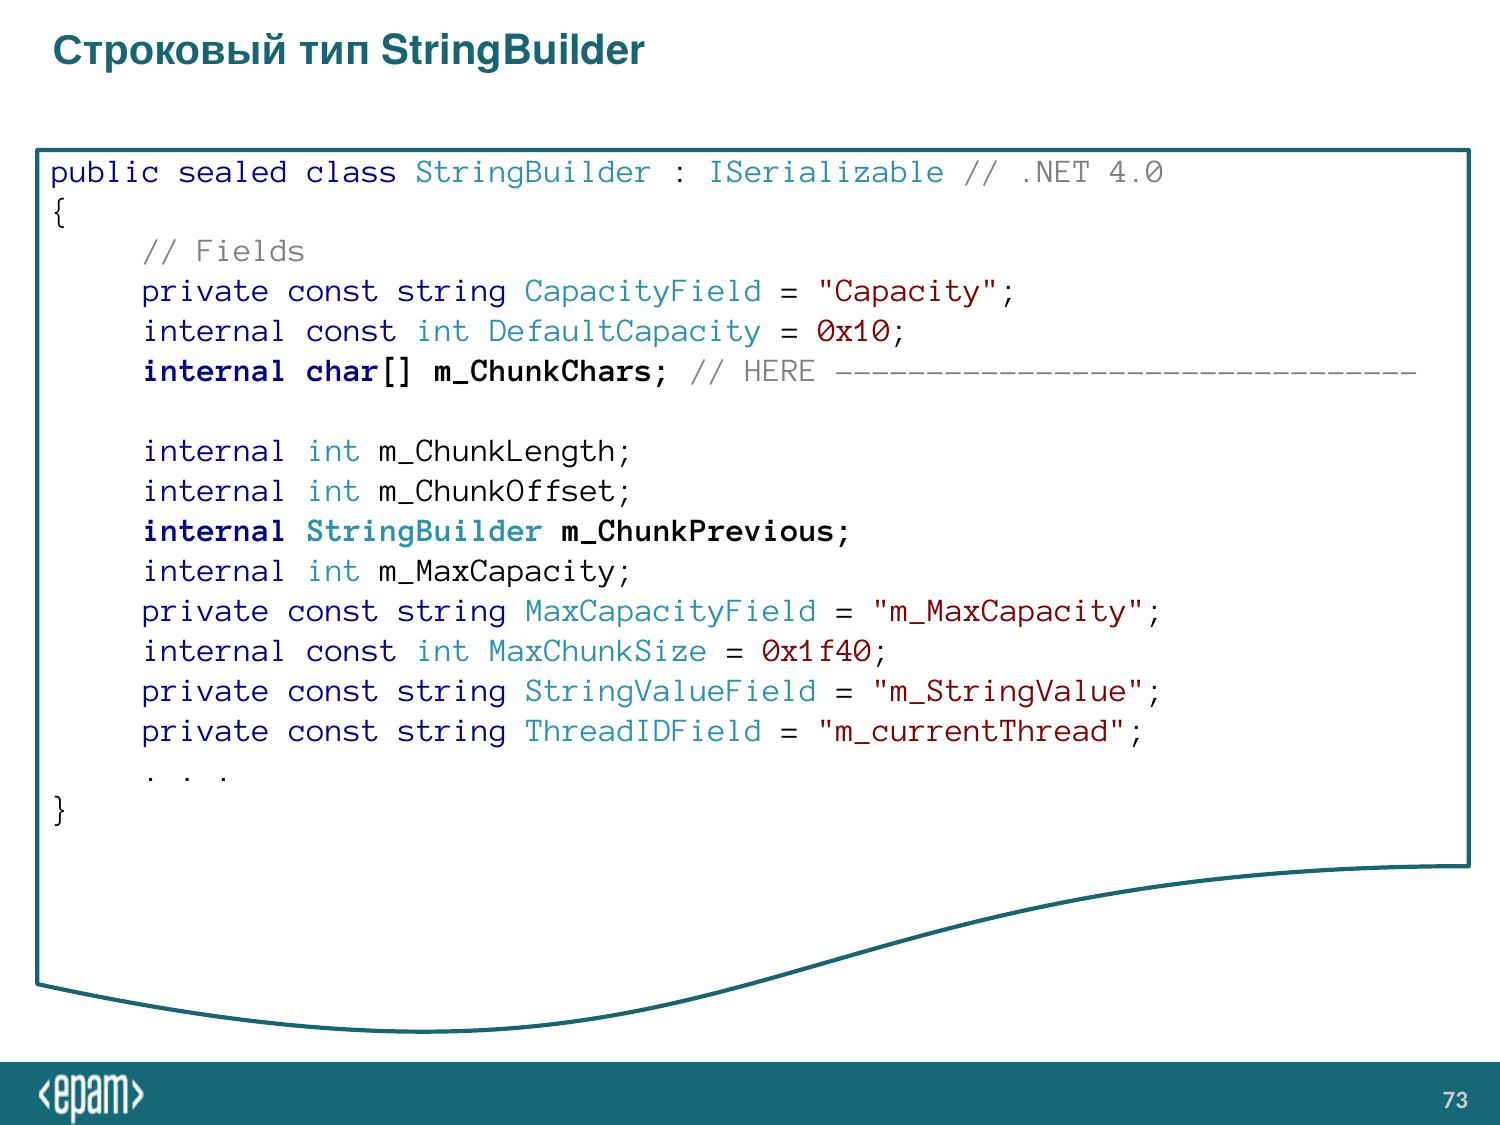

# Строковый тип StringBuilder
public sealed class StringBuilder : ISerializable // .NET 4.0
{
     // Fields
     private const string CapacityField = "Capacity";
     internal const int DefaultCapacity = 0x10;
     internal char[] m_ChunkChars; // HERE --------------------------------
     internal int m_ChunkLength;
     internal int m_ChunkOffset;
     internal StringBuilder m_ChunkPrevious;
     internal int m_MaxCapacity;
     private const string MaxCapacityField = "m_MaxCapacity";
     internal const int MaxChunkSize = 0x1f40;
     private const string StringValueField = "m_StringValue";
     private const string ThreadIDField = "m_currentThread";
     . . .
}